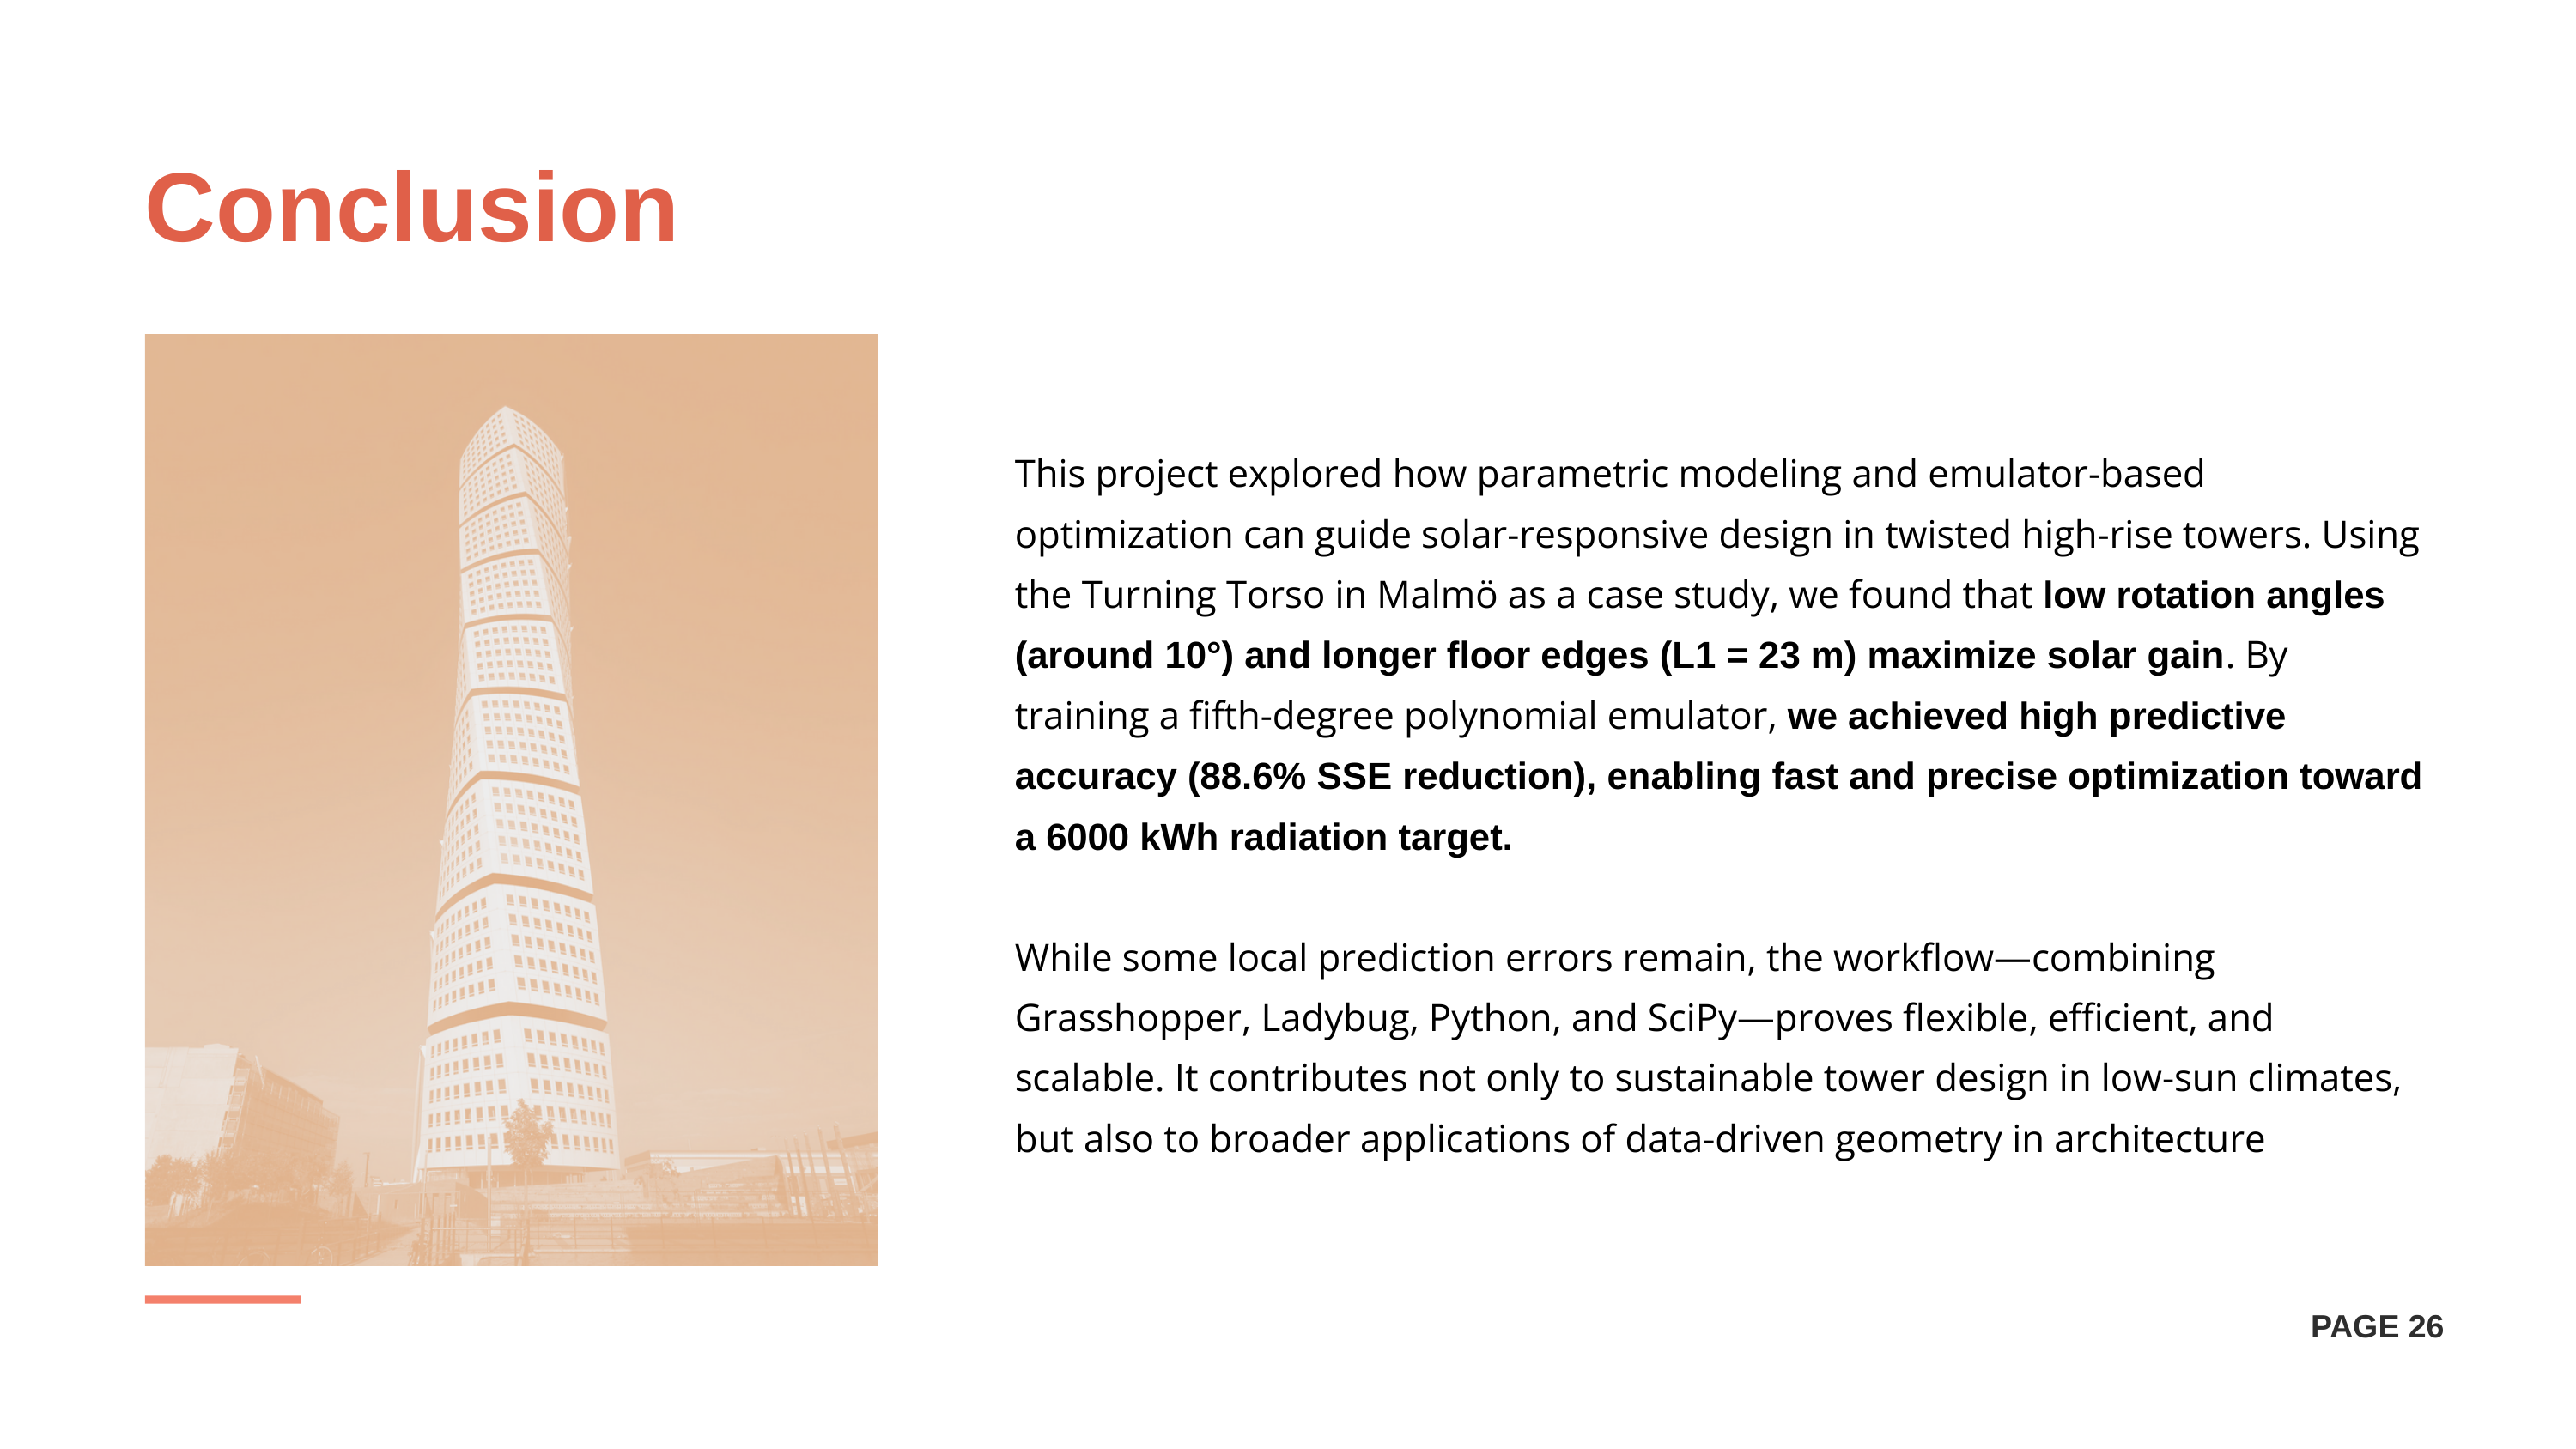

Conclusion

This project explored how parametric modeling and emulator-based optimization can guide solar-responsive design in twisted high-rise towers. Using the Turning Torso in Malmö as a case study, we found that low rotation angles (around 10°) and longer floor edges (L1 = 23 m) maximize solar gain. By training a fifth-degree polynomial emulator, we achieved high predictive accuracy (88.6% SSE reduction), enabling fast and precise optimization toward a 6000 kWh radiation target.

While some local prediction errors remain, the workflow—combining Grasshopper, Ladybug, Python, and SciPy—proves flexible, efficient, and scalable. It contributes not only to sustainable tower design in low-sun climates, but also to broader applications of data-driven geometry in architecture

PAGE 26